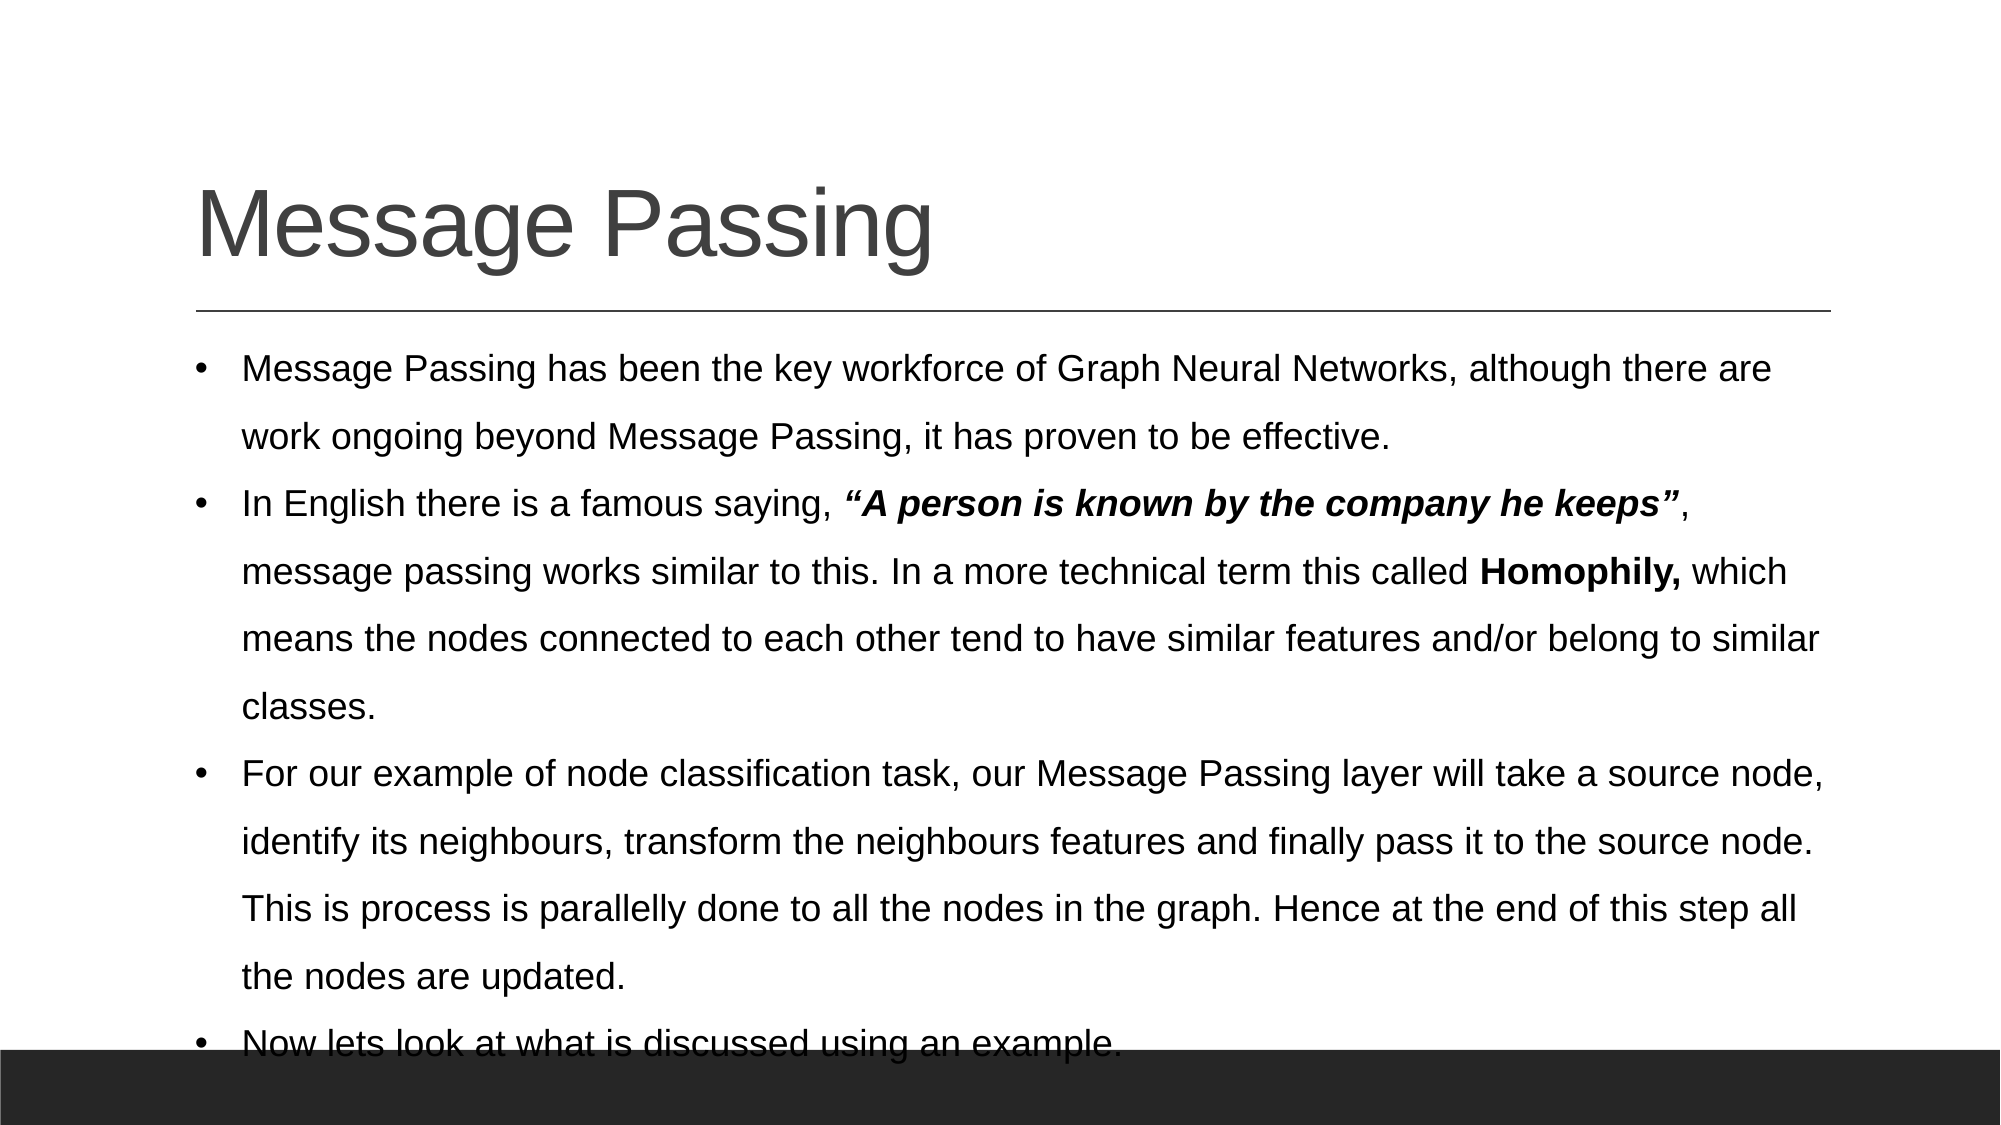

# Message Passing
Message Passing has been the key workforce of Graph Neural Networks, although there are work ongoing beyond Message Passing, it has proven to be effective.
In English there is a famous saying, “A person is known by the company he keeps”, message passing works similar to this. In a more technical term this called Homophily, which means the nodes connected to each other tend to have similar features and/or belong to similar classes.
For our example of node classification task, our Message Passing layer will take a source node, identify its neighbours, transform the neighbours features and finally pass it to the source node. This is process is parallelly done to all the nodes in the graph. Hence at the end of this step all the nodes are updated.
Now lets look at what is discussed using an example.